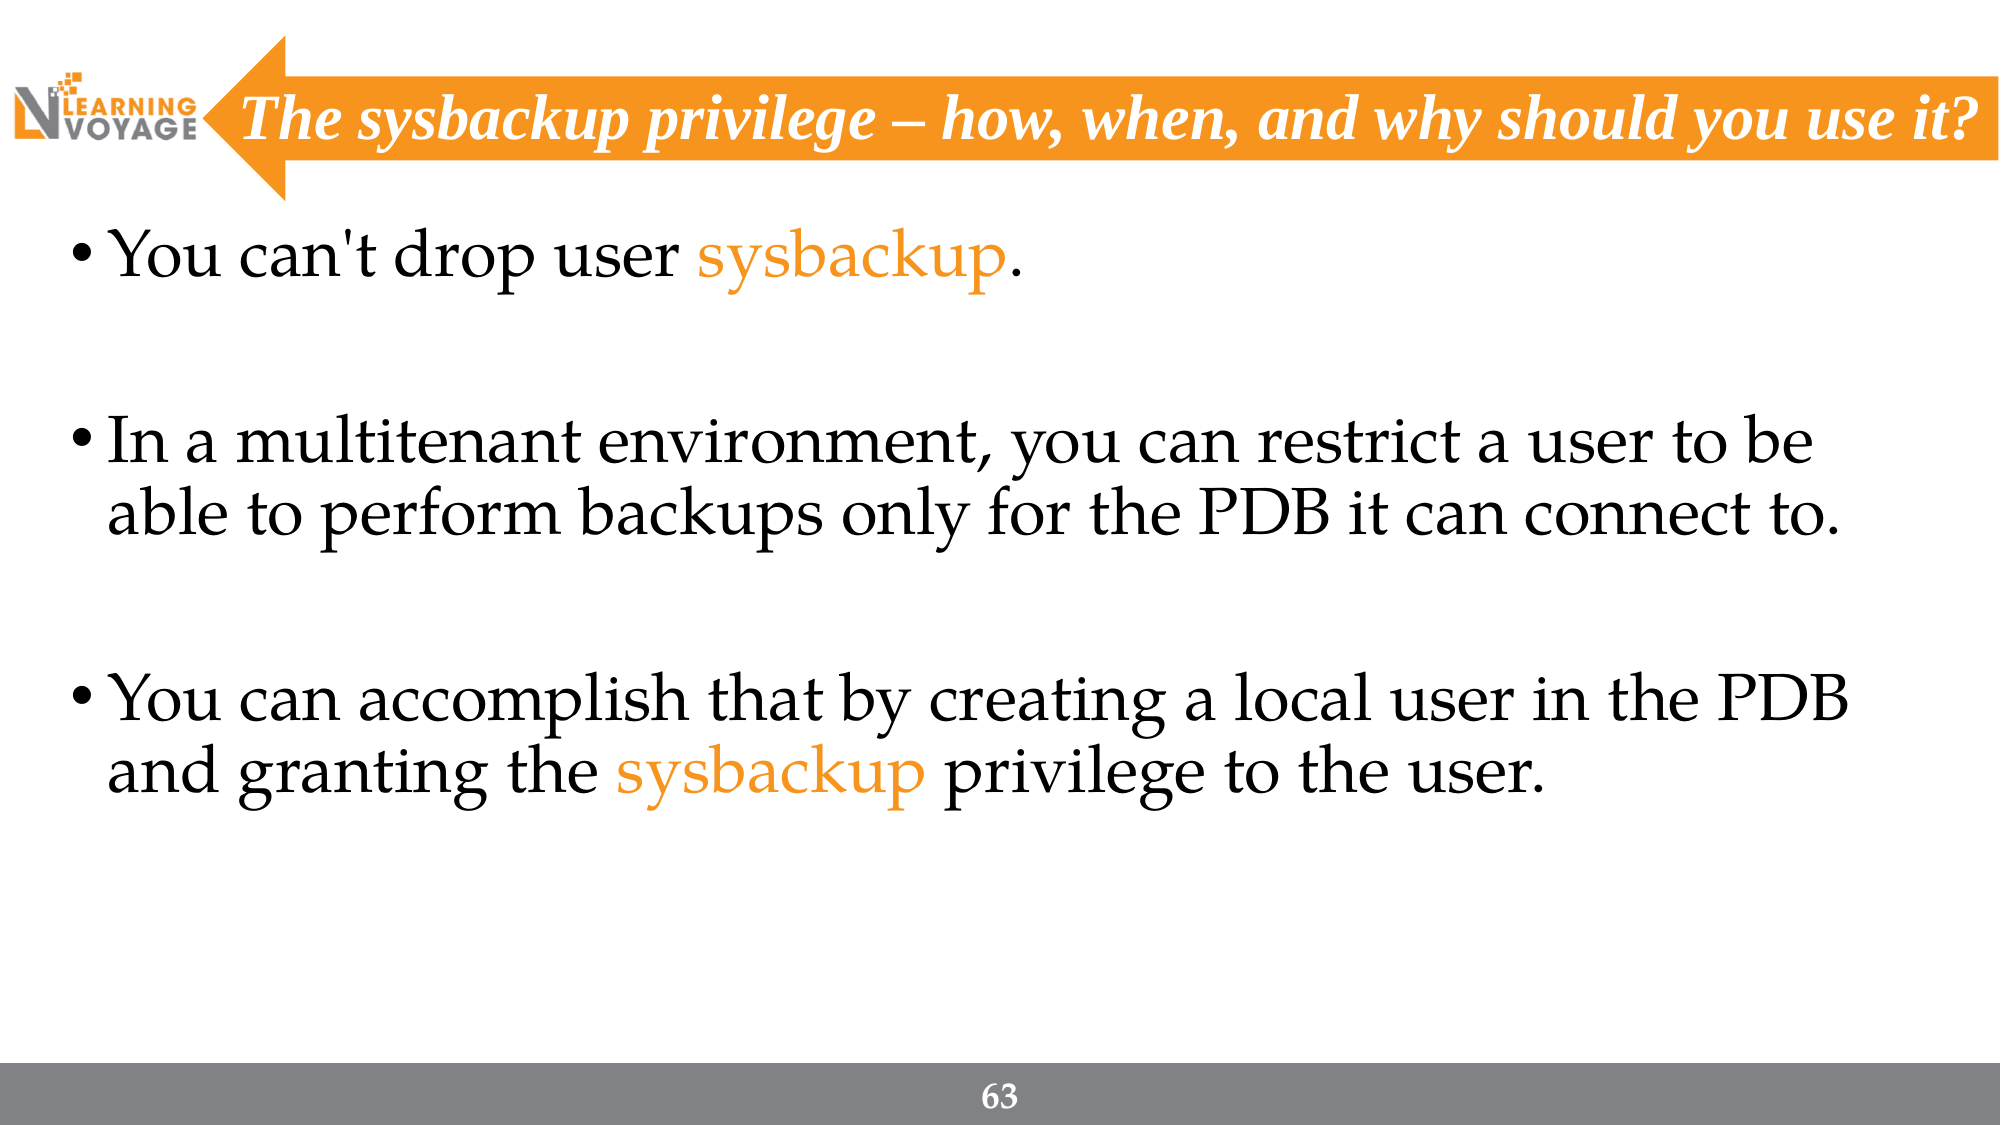

# The sysbackup privilege – how, when, and why should you use it?
You can't drop user sysbackup.

In a multitenant environment, you can restrict a user to be able to perform backups only for the PDB it can connect to.

You can accomplish that by creating a local user in the PDB and granting the sysbackup privilege to the user.
63